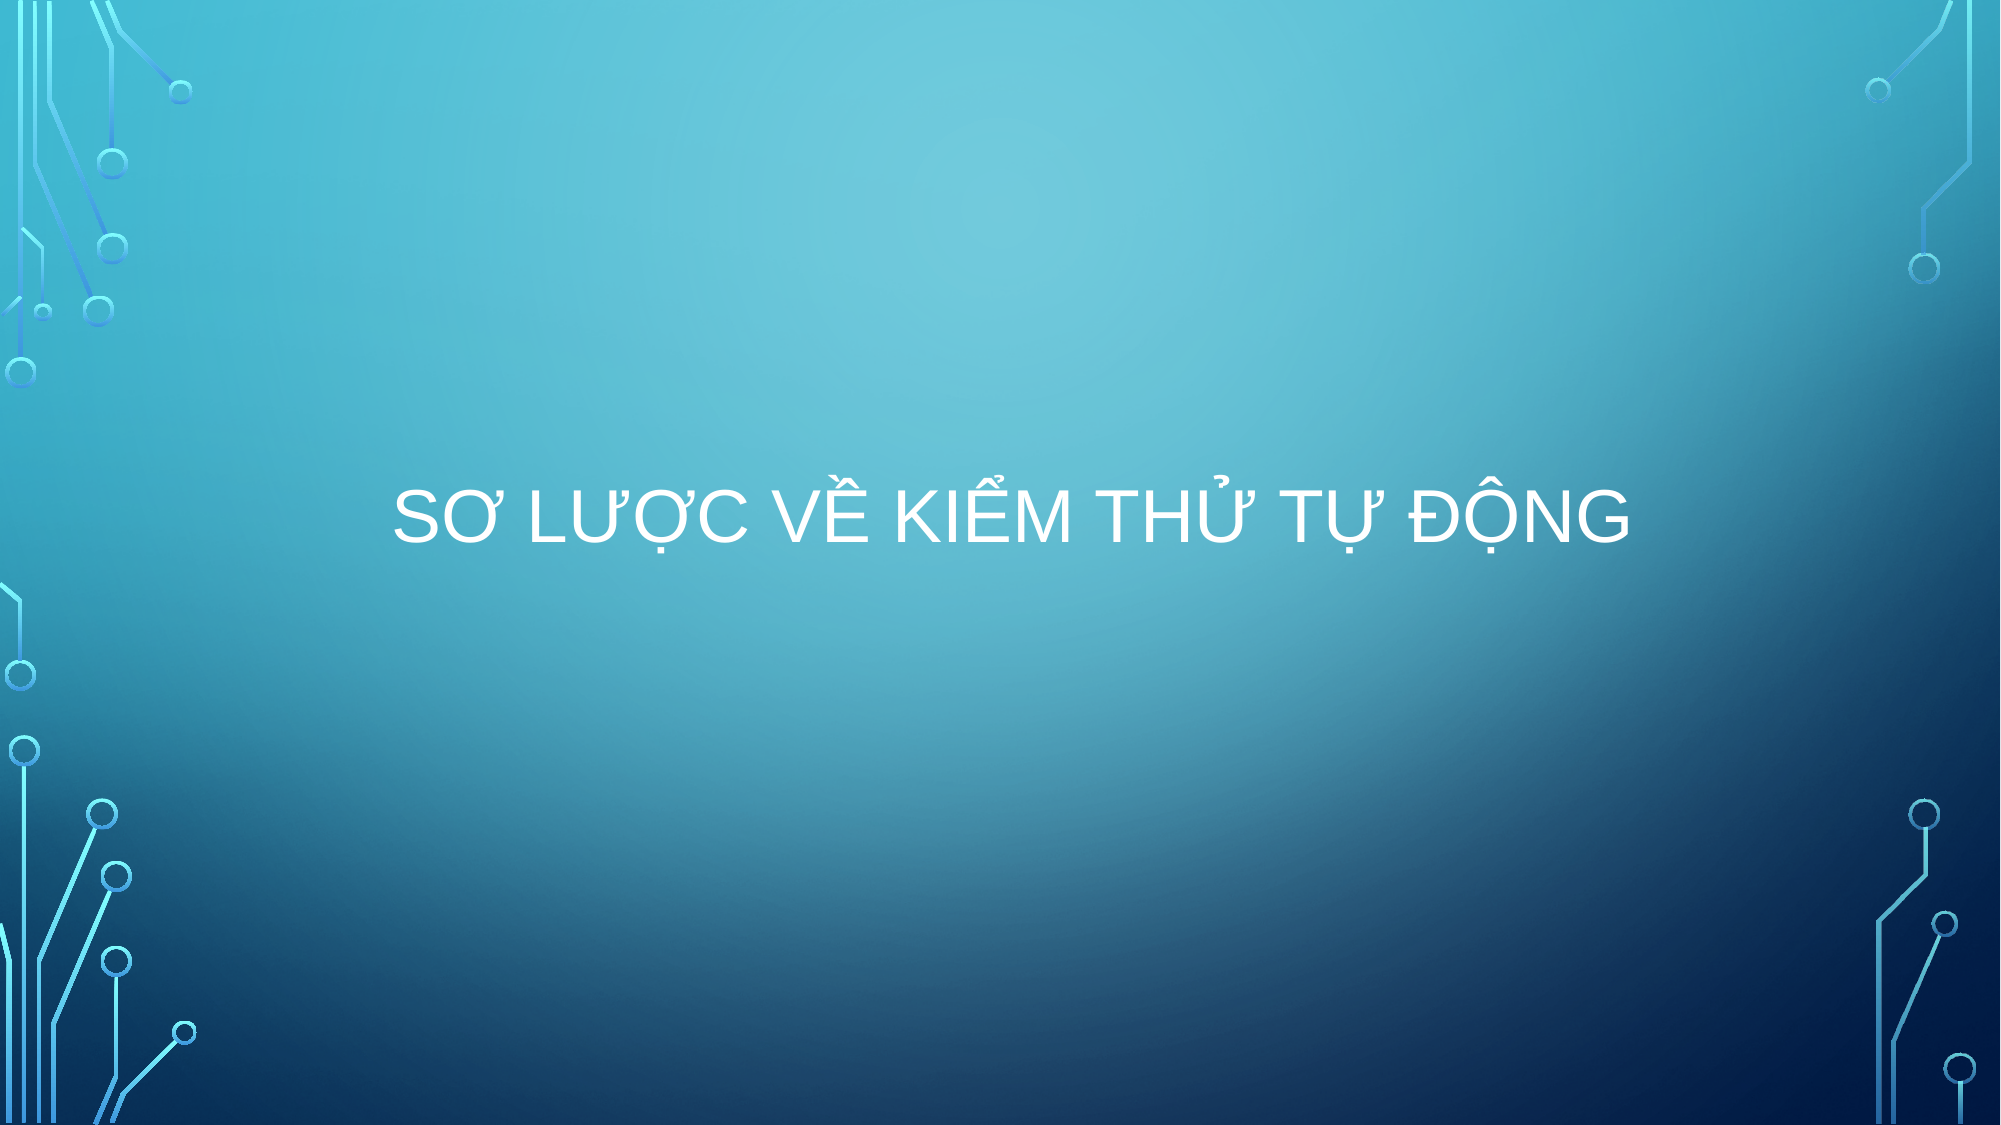

# SƠ LƯỢC VỀ KIỂM THỬ TỰ ĐỘNG